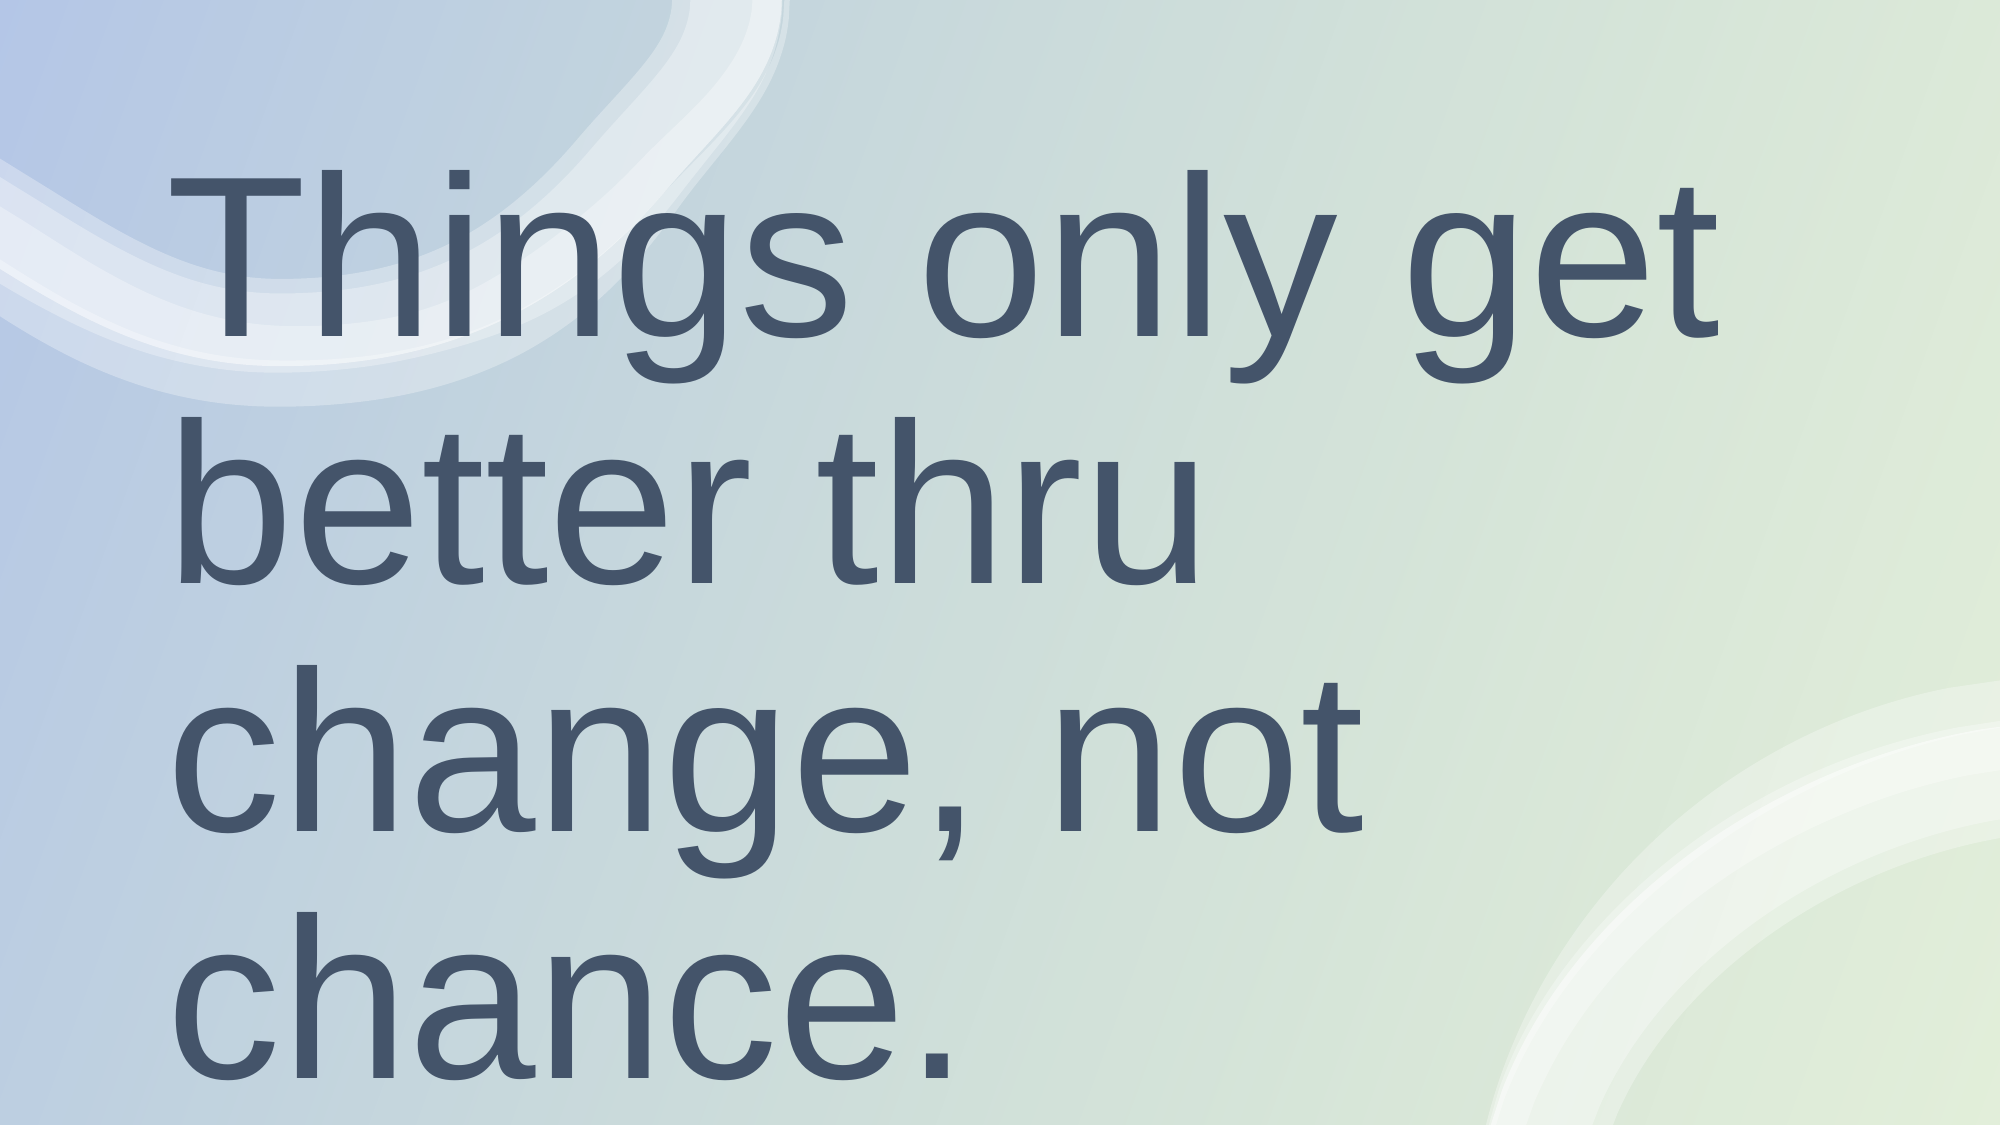

Things only get better thru change, not chance.